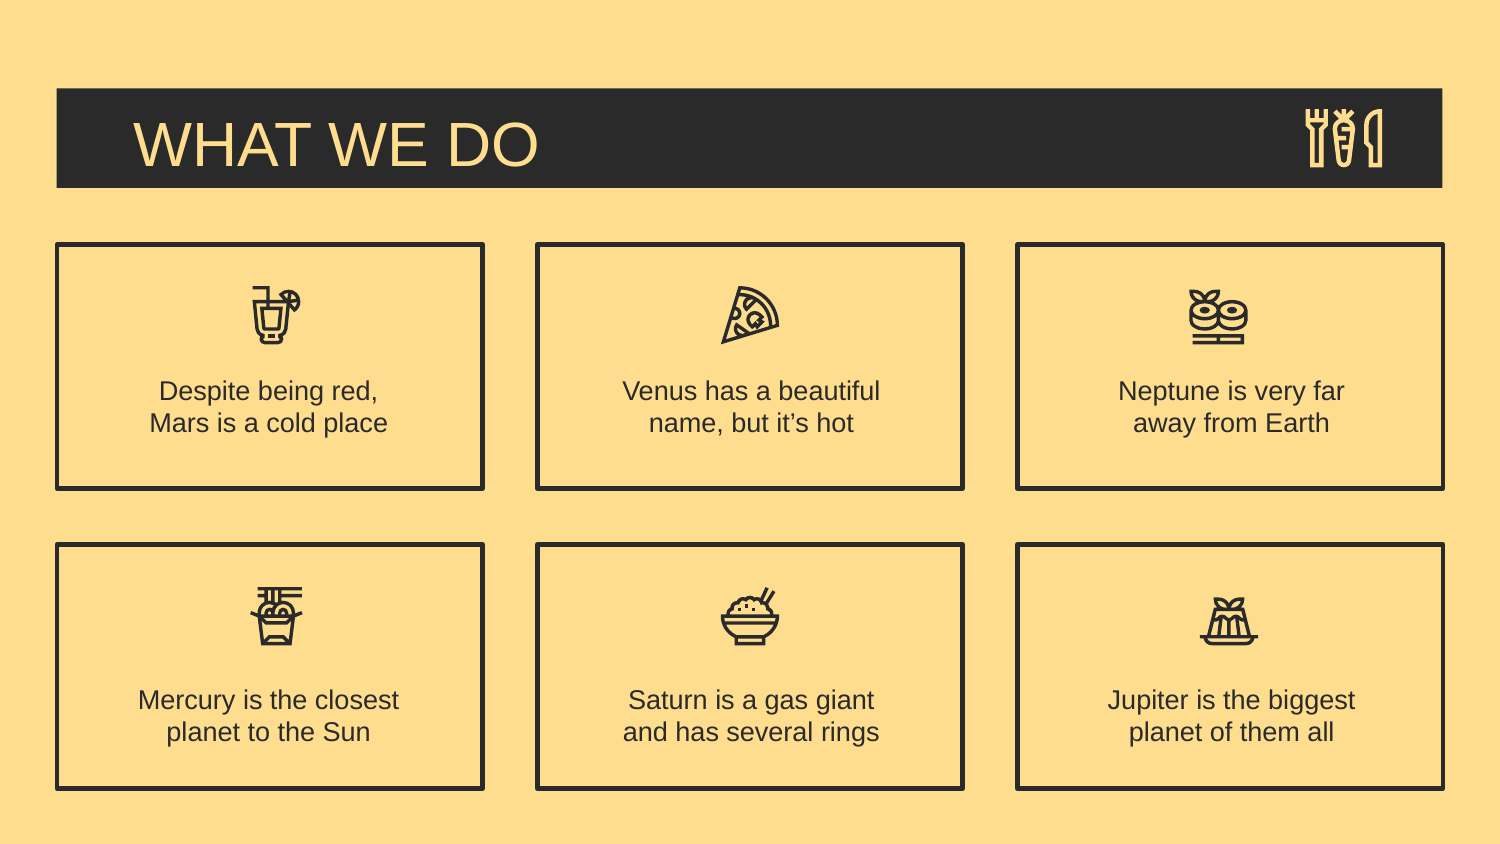

# WHAT WE DO

Despite being red, Mars is a cold place
Venus has a beautiful name, but it’s hot
Neptune is very far away from Earth

Mercury is the closest planet to the Sun
Saturn is a gas giant and has several rings
Jupiter is the biggest planet of them all